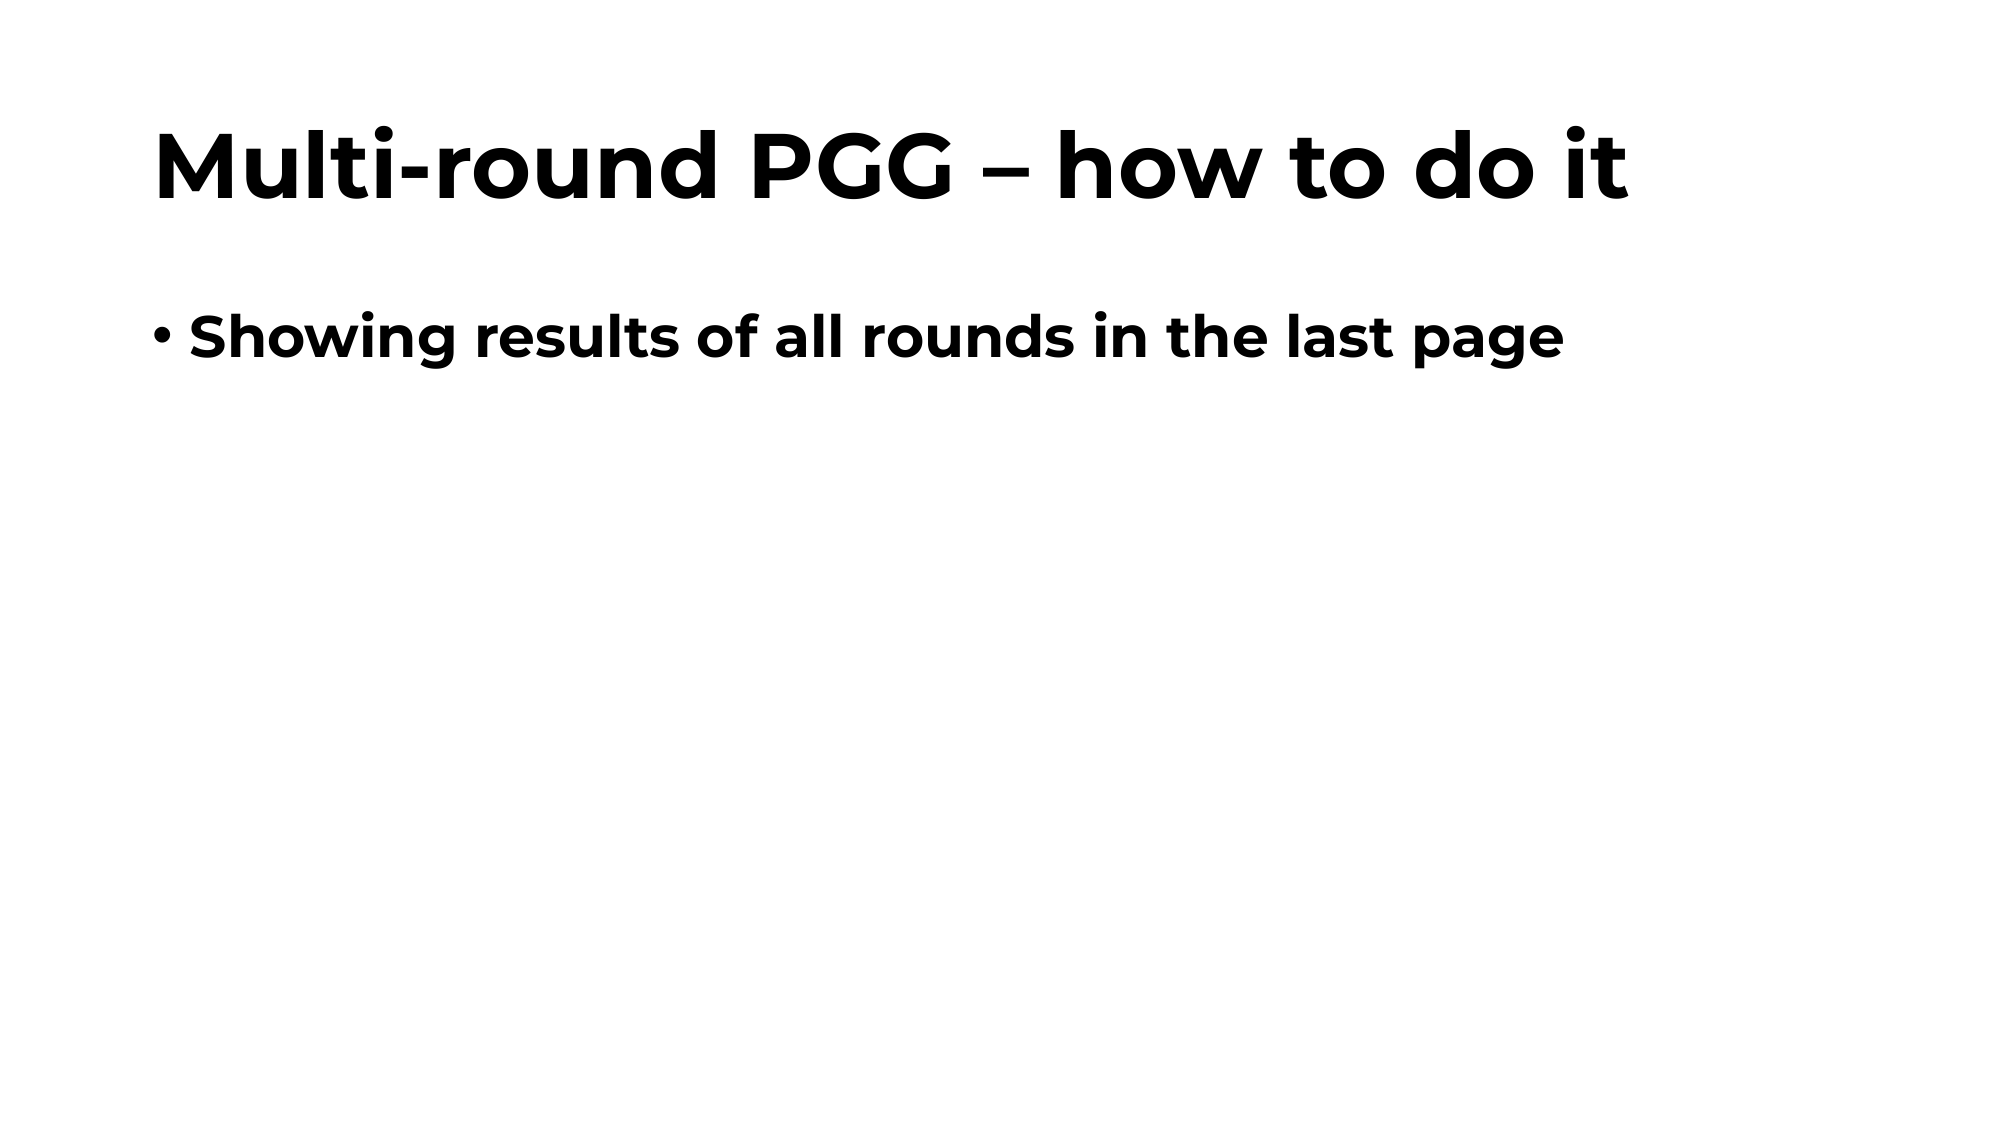

# Multi-round PGG – how to do it
Showing results of all rounds in the last page